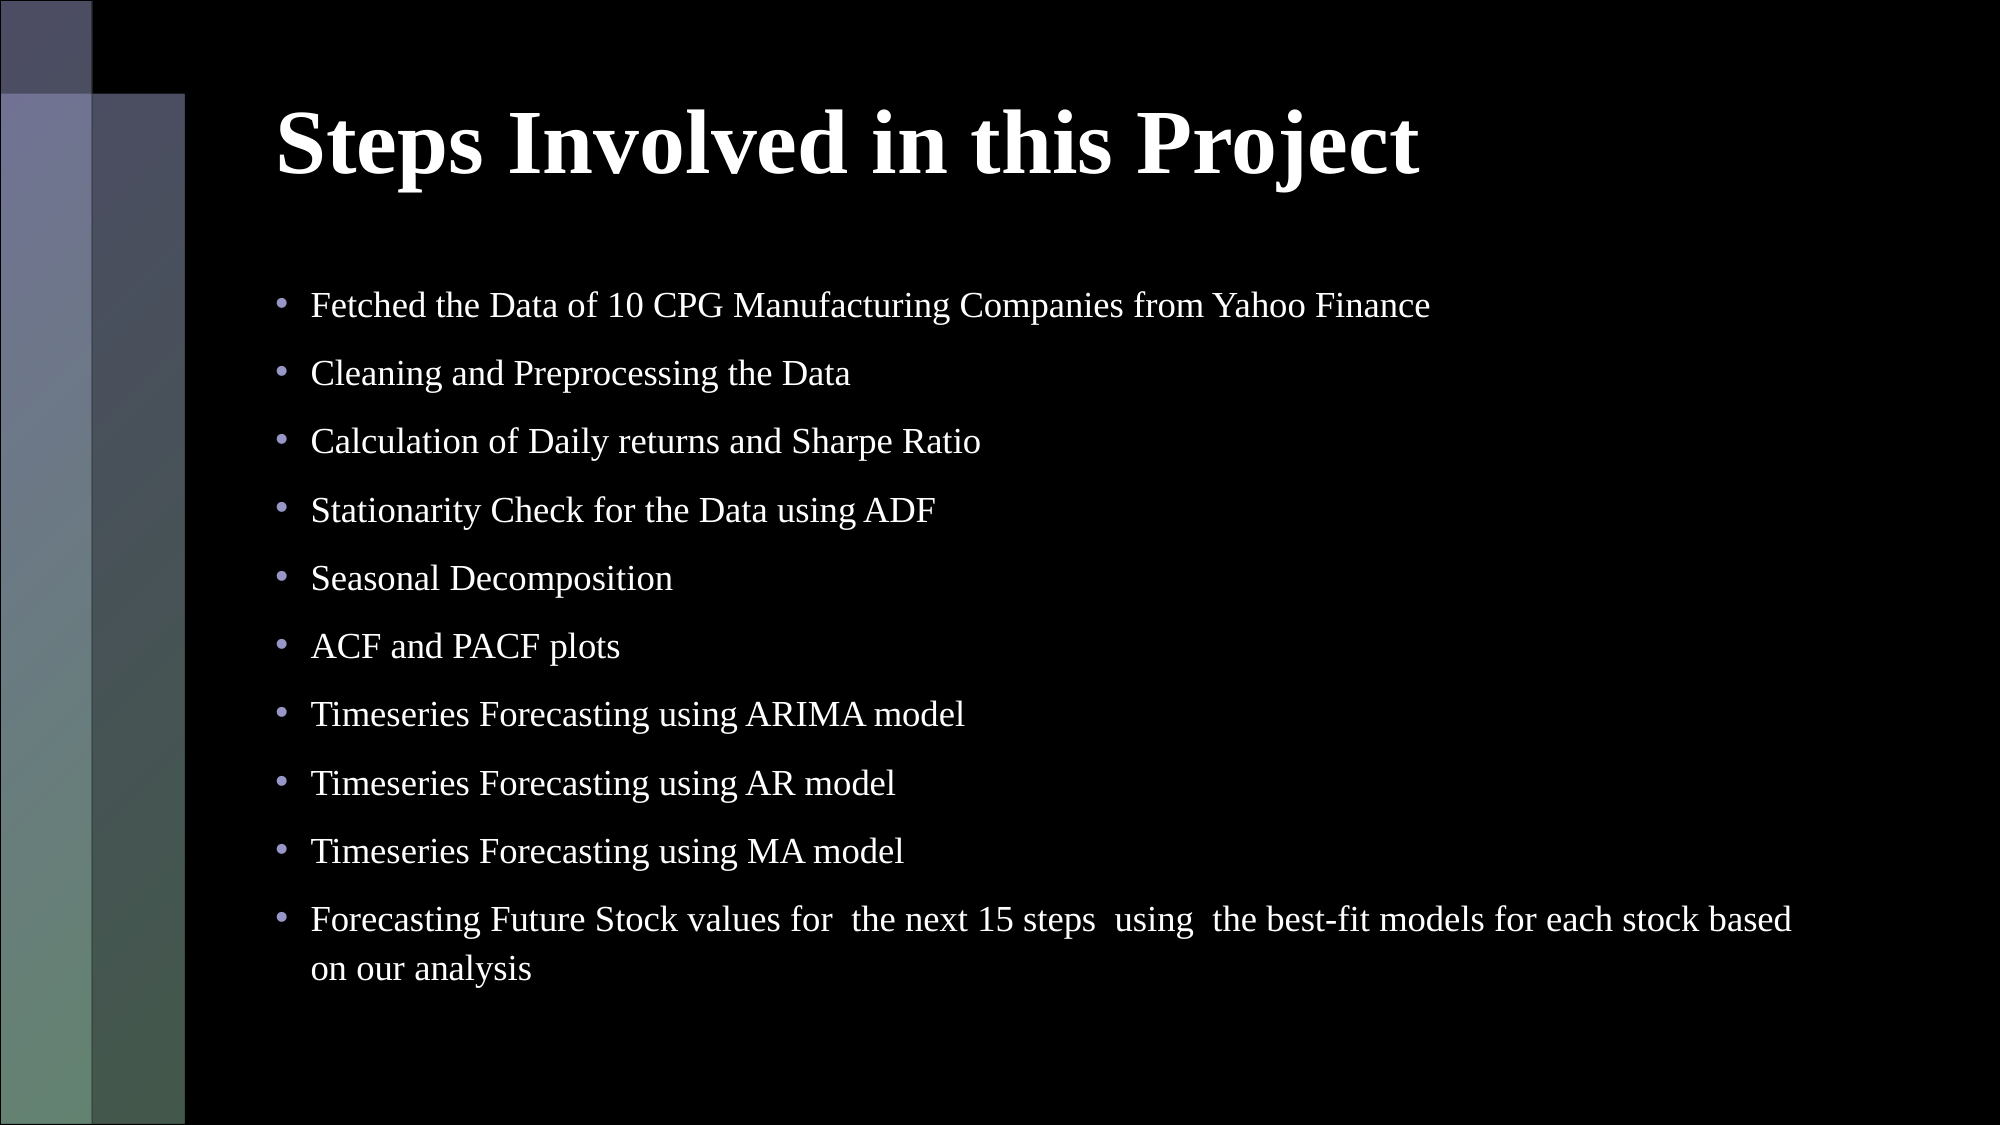

# Steps Involved in this Project
Fetched the Data of 10 CPG Manufacturing Companies from Yahoo Finance
Cleaning and Preprocessing the Data
Calculation of Daily returns and Sharpe Ratio
Stationarity Check for the Data using ADF
Seasonal Decomposition
ACF and PACF plots
Timeseries Forecasting using ARIMA model
Timeseries Forecasting using AR model
Timeseries Forecasting using MA model
Forecasting Future Stock values for  the next 15 steps  using  the best-fit models for each stock based on our analysis